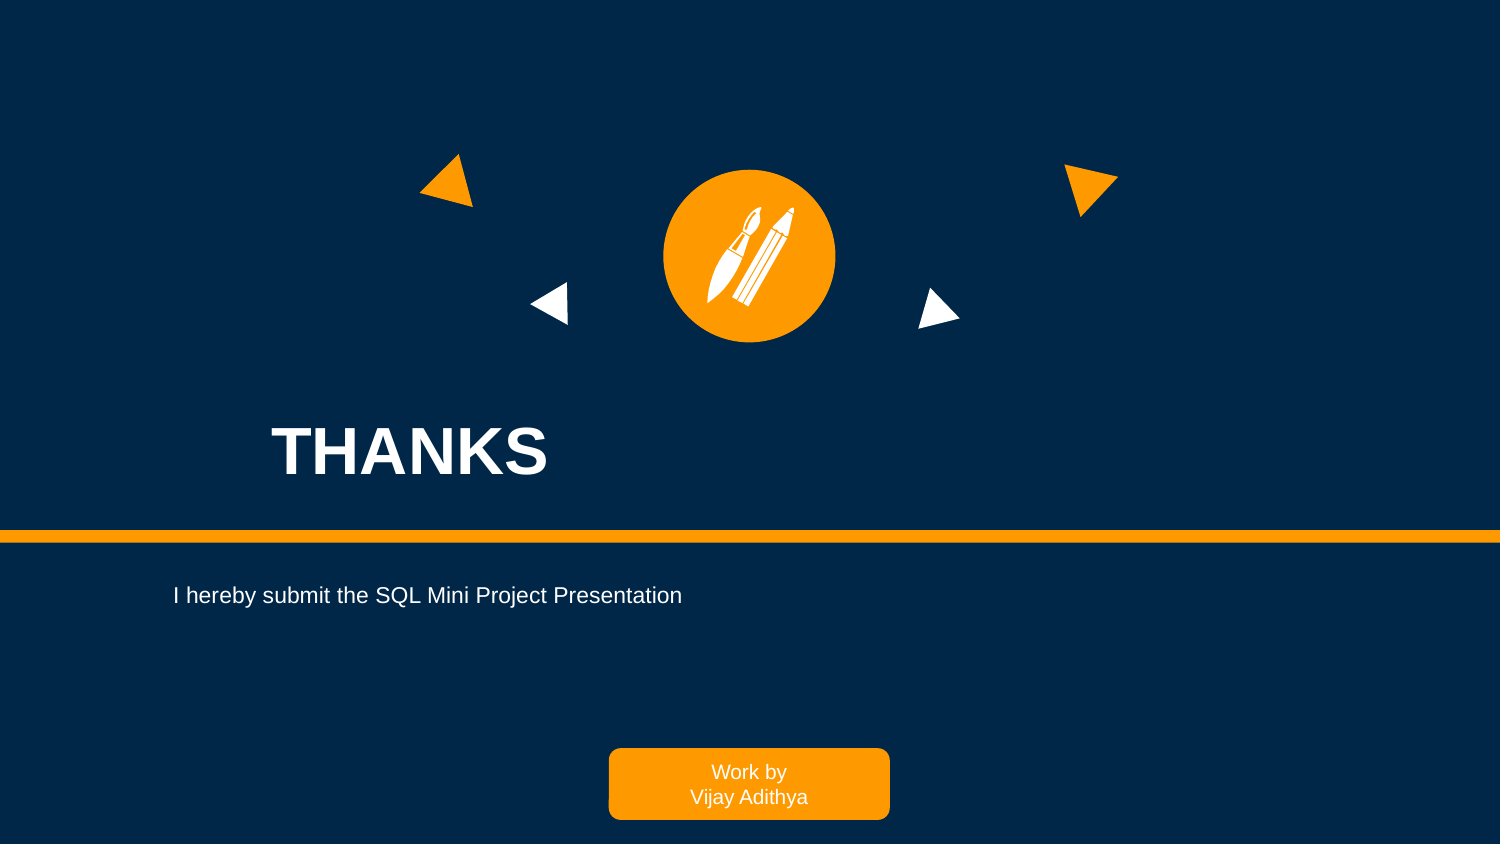

THANKS

I hereby submit the SQL Mini Project Presentation

Work by
Vijay Adithya